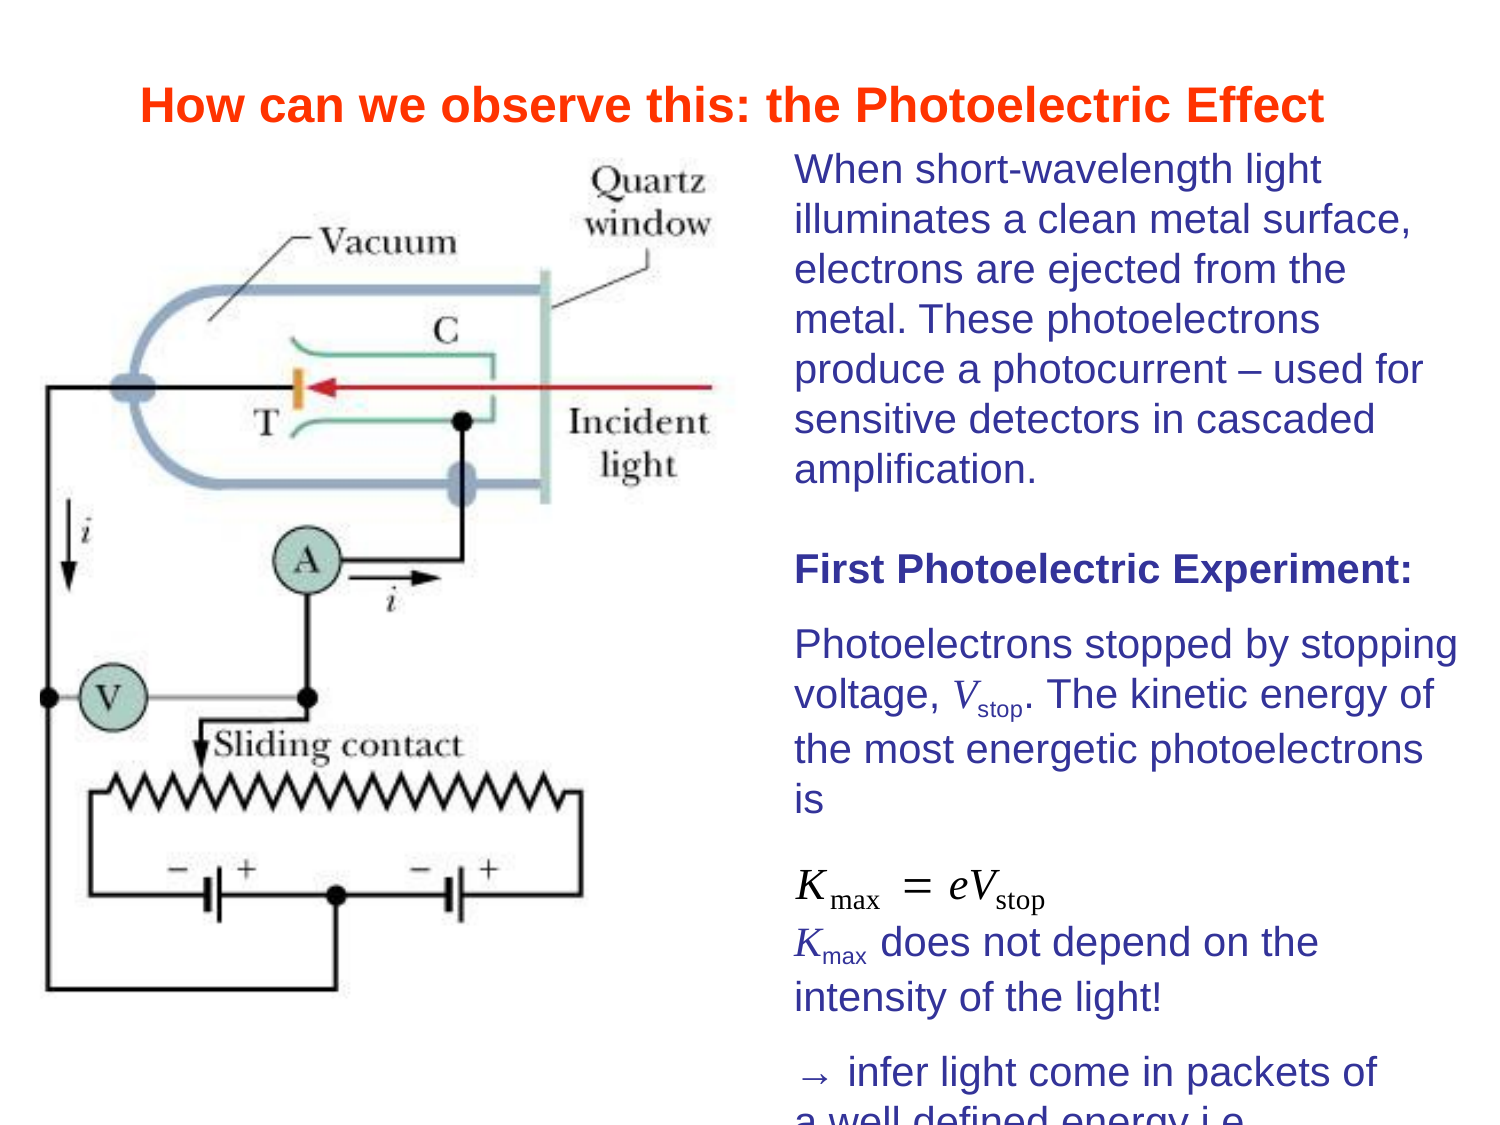

How can we observe this: the Photoelectric Effect
When short-wavelength light illuminates a clean metal surface, electrons are ejected from the metal. These photoelectrons produce a photocurrent – used for sensitive detectors in cascaded amplification.

First Photoelectric Experiment:

Photoelectrons stopped by stopping voltage, Vstop. The kinetic energy of the most energetic photoelectrons is

Kmax  = eVstop
Kmax  does not depend on the
intensity of the light!

→ infer light come in packets of a well defined energy i.e., photons